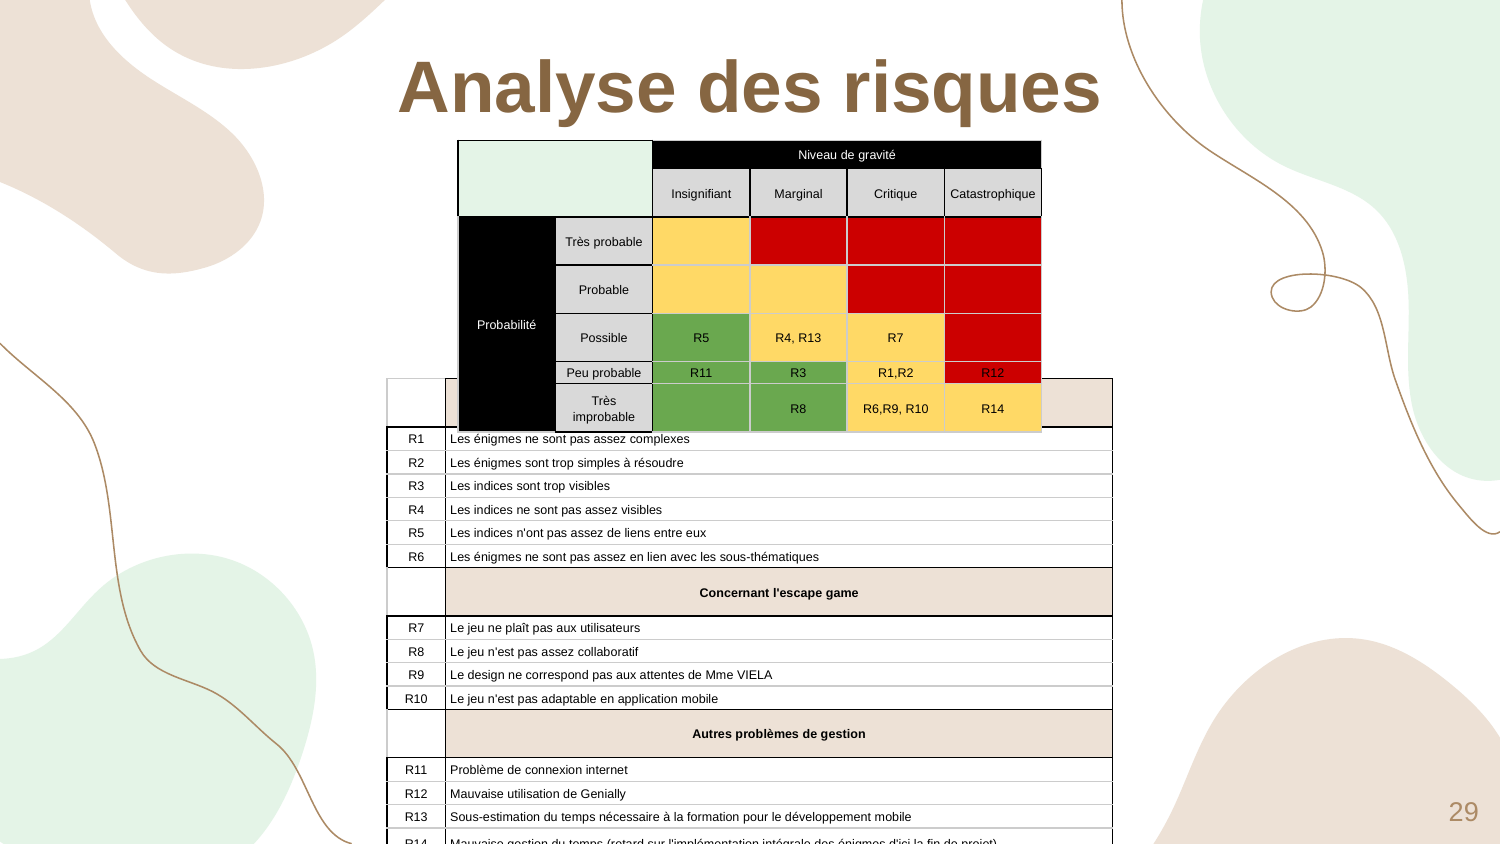

Analyse des risques
|  |  | Niveau de gravité |  |  |  |
| --- | --- | --- | --- | --- | --- |
|  |  | Insignifiant | Marginal | Critique | Catastrophique |
| Probabilité | Très probable |  |  |  |  |
|  | Probable |  |  |  |  |
|  | Possible | R5 | R4, R13 | R7 |  |
|  | Peu probable | R11 | R3 | R1,R2 | R12 |
|  | Très improbable |  | R8 | R6,R9, R10 | R14 |
|  | Concernant la conception des énigmes |  |  |  |  |
| --- | --- | --- | --- | --- | --- |
| R1 | Les énigmes ne sont pas assez complexes |  |  |  |  |
| R2 | Les énigmes sont trop simples à résoudre |  |  |  |  |
| R3 | Les indices sont trop visibles |  |  |  |  |
| R4 | Les indices ne sont pas assez visibles |  |  |  |  |
| R5 | Les indices n'ont pas assez de liens entre eux |  |  |  |  |
| R6 | Les énigmes ne sont pas assez en lien avec les sous-thématiques |  |  |  |  |
|  | Concernant l'escape game |  |  |  |  |
| R7 | Le jeu ne plaît pas aux utilisateurs |  |  |  |  |
| R8 | Le jeu n'est pas assez collaboratif |  |  |  |  |
| R9 | Le design ne correspond pas aux attentes de Mme VIELA |  |  |  |  |
| R10 | Le jeu n'est pas adaptable en application mobile |  |  |  |  |
|  | Autres problèmes de gestion |  |  |  |  |
| R11 | Problème de connexion internet |  |  |  |  |
| R12 | Mauvaise utilisation de Genially |  |  |  |  |
| R13 | Sous-estimation du temps nécessaire à la formation pour le développement mobile |  |  |  |  |
| R14 | Mauvaise gestion du temps (retard sur l'implémentation intégrale des énigmes d'ici la fin de projet) |  |  |  |  |
29